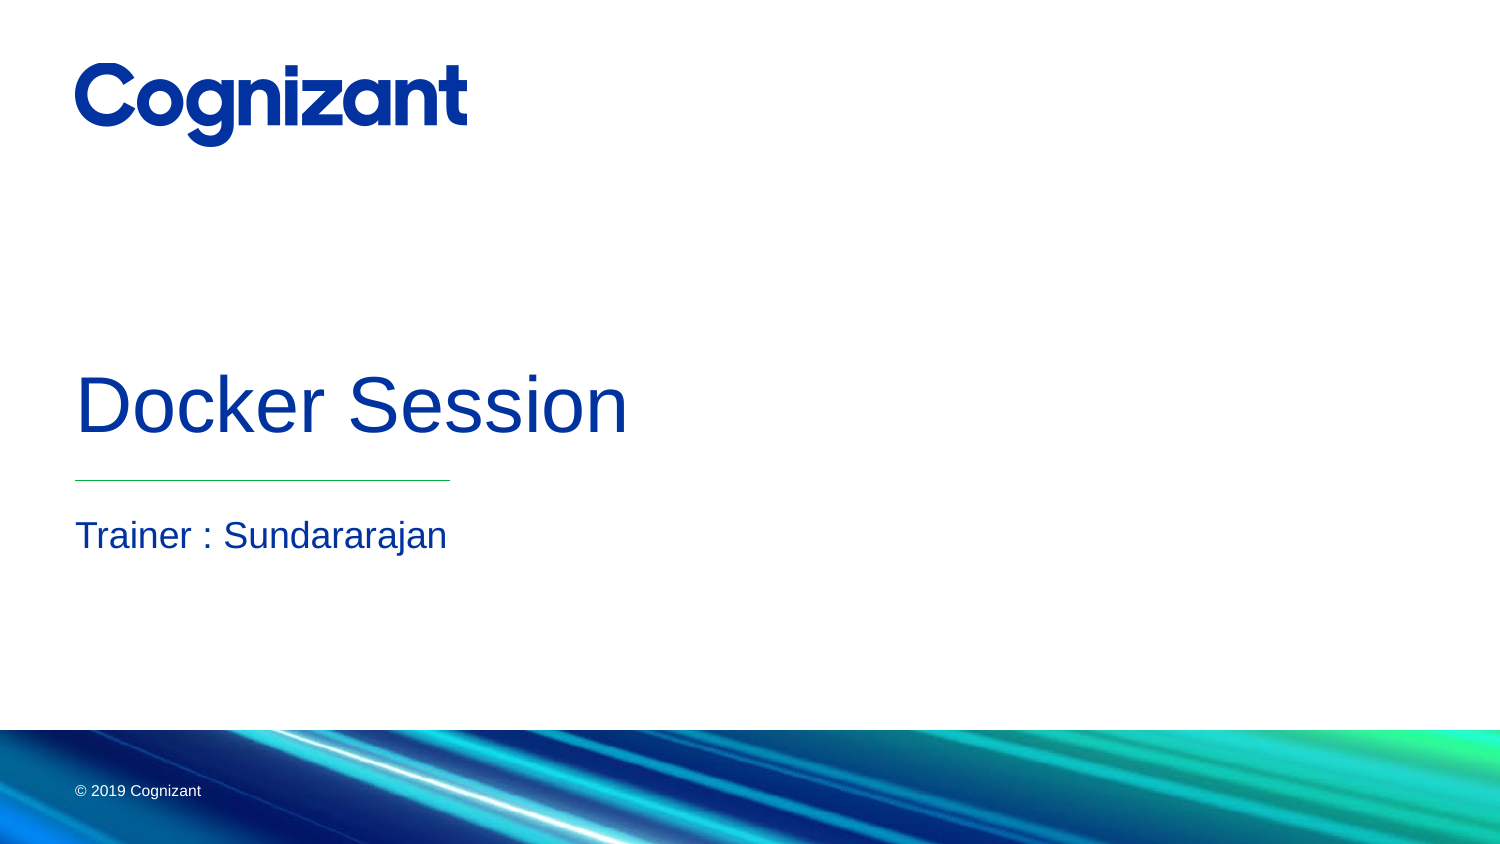

# Docker Session
Trainer : Sundararajan
© 2019 Cognizant